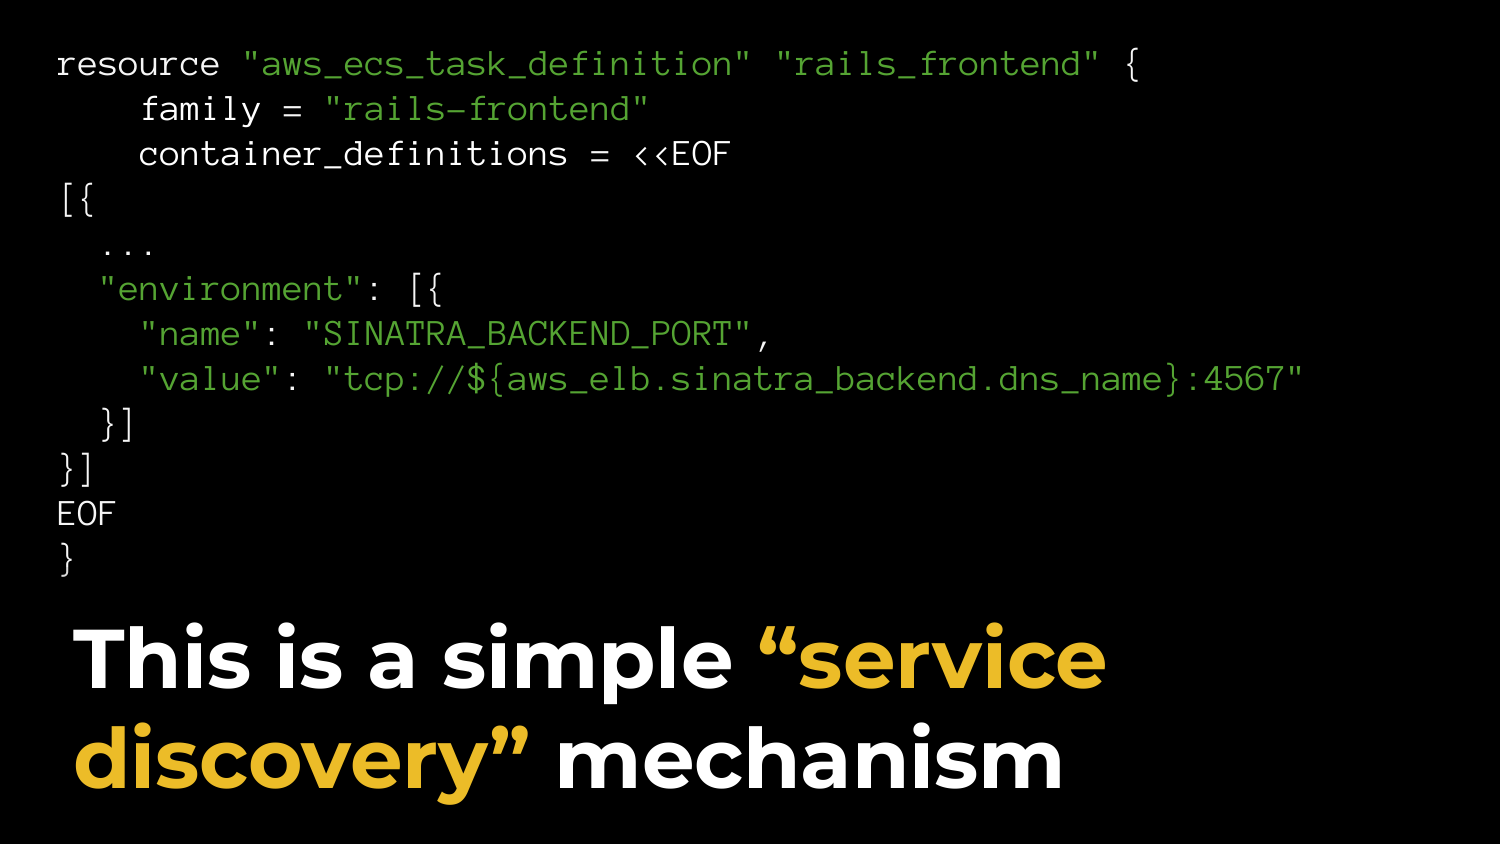

resource "aws_ecs_task_definition" "rails_frontend" {
    family = "rails-frontend"
    container_definitions = <<EOF
[{
  ...
  "environment": [{
    "name": "SINATRA_BACKEND_PORT",
    "value": "tcp://${aws_elb.sinatra_backend.dns_name}:4567"
  }]
}]
EOF
}

This is a simple “service discovery” mechanism